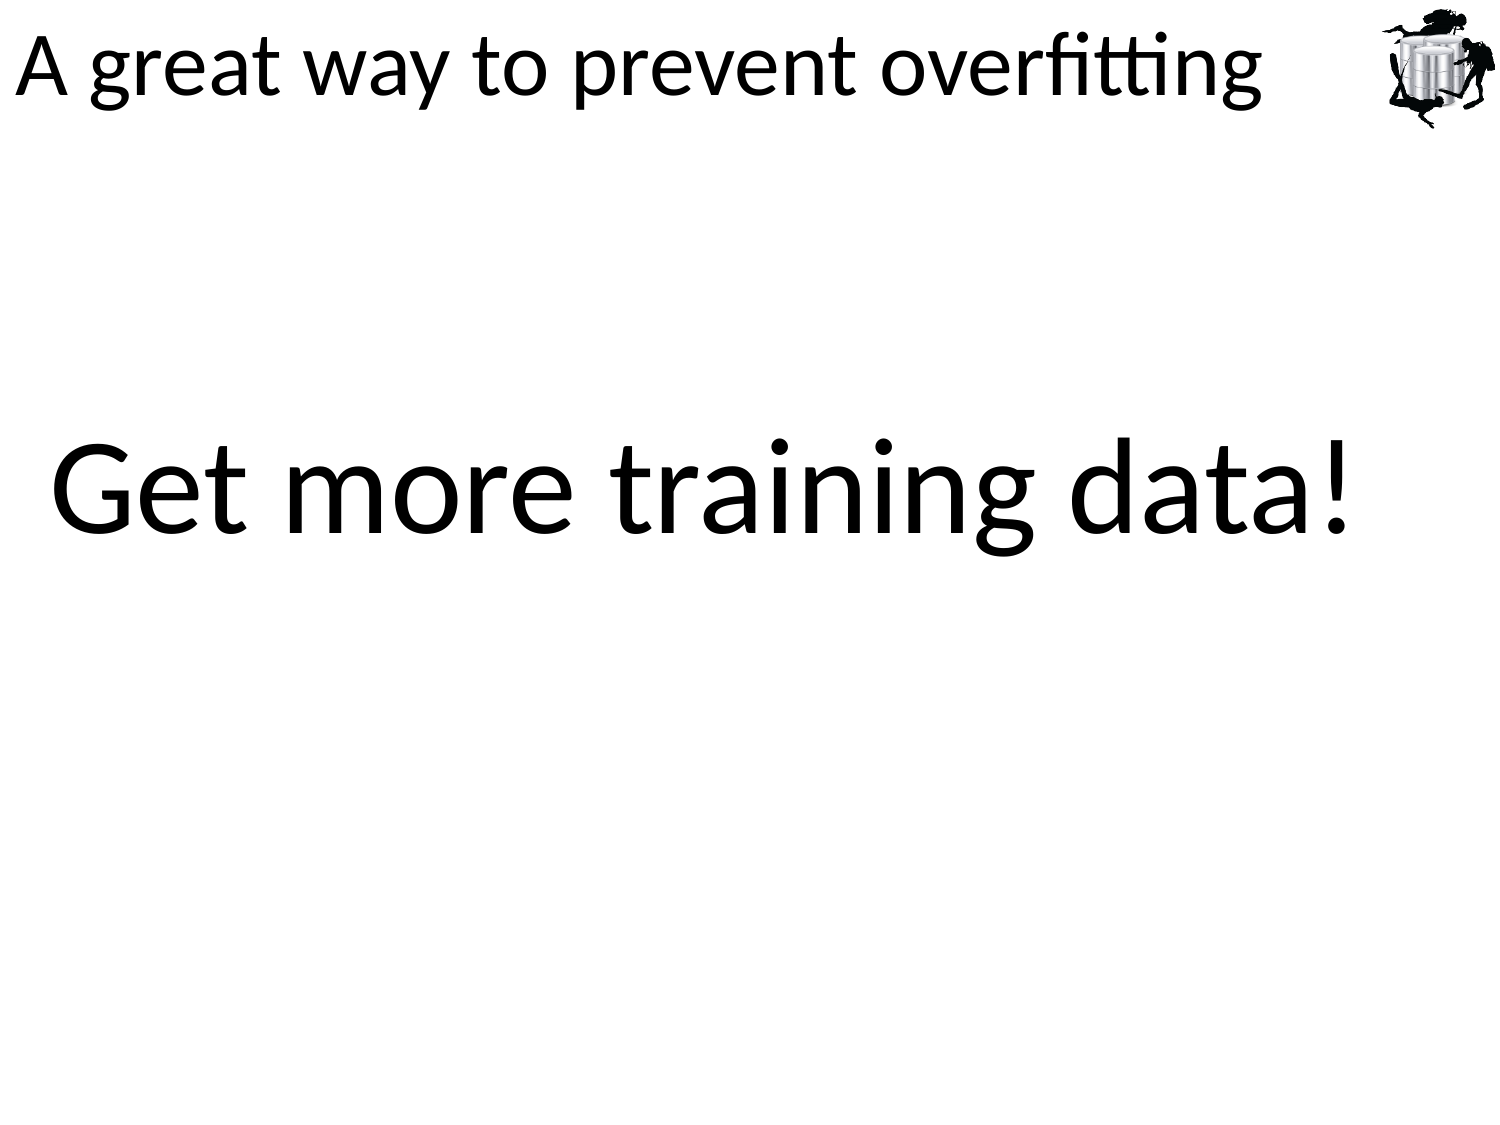

# A great way to prevent overfitting
Get more training data!